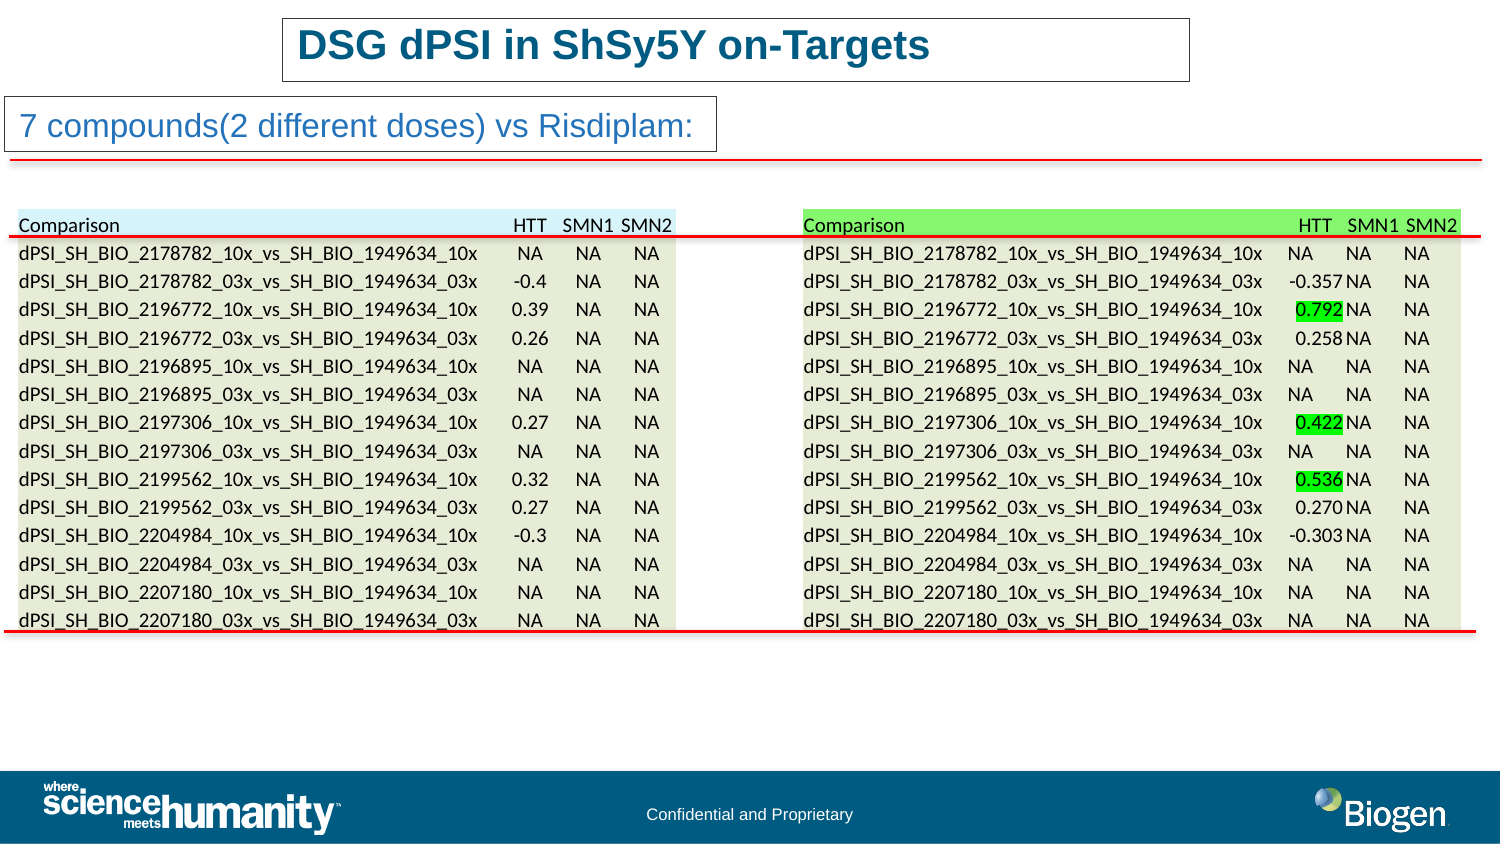

# DSG dPSI in ShSy5Y on-Targets
7 compounds(2 different doses) vs Risdiplam:
| Comparison | HTT | SMN1 | SMN2 |
| --- | --- | --- | --- |
| dPSI\_SH\_BIO\_2178782\_10x\_vs\_SH\_BIO\_1949634\_10x | NA | NA | NA |
| dPSI\_SH\_BIO\_2178782\_03x\_vs\_SH\_BIO\_1949634\_03x | -0.4 | NA | NA |
| dPSI\_SH\_BIO\_2196772\_10x\_vs\_SH\_BIO\_1949634\_10x | 0.39 | NA | NA |
| dPSI\_SH\_BIO\_2196772\_03x\_vs\_SH\_BIO\_1949634\_03x | 0.26 | NA | NA |
| dPSI\_SH\_BIO\_2196895\_10x\_vs\_SH\_BIO\_1949634\_10x | NA | NA | NA |
| dPSI\_SH\_BIO\_2196895\_03x\_vs\_SH\_BIO\_1949634\_03x | NA | NA | NA |
| dPSI\_SH\_BIO\_2197306\_10x\_vs\_SH\_BIO\_1949634\_10x | 0.27 | NA | NA |
| dPSI\_SH\_BIO\_2197306\_03x\_vs\_SH\_BIO\_1949634\_03x | NA | NA | NA |
| dPSI\_SH\_BIO\_2199562\_10x\_vs\_SH\_BIO\_1949634\_10x | 0.32 | NA | NA |
| dPSI\_SH\_BIO\_2199562\_03x\_vs\_SH\_BIO\_1949634\_03x | 0.27 | NA | NA |
| dPSI\_SH\_BIO\_2204984\_10x\_vs\_SH\_BIO\_1949634\_10x | -0.3 | NA | NA |
| dPSI\_SH\_BIO\_2204984\_03x\_vs\_SH\_BIO\_1949634\_03x | NA | NA | NA |
| dPSI\_SH\_BIO\_2207180\_10x\_vs\_SH\_BIO\_1949634\_10x | NA | NA | NA |
| dPSI\_SH\_BIO\_2207180\_03x\_vs\_SH\_BIO\_1949634\_03x | NA | NA | NA |
| Comparison | HTT | SMN1 | SMN2 |
| --- | --- | --- | --- |
| dPSI\_SH\_BIO\_2178782\_10x\_vs\_SH\_BIO\_1949634\_10x | NA | NA | NA |
| dPSI\_SH\_BIO\_2178782\_03x\_vs\_SH\_BIO\_1949634\_03x | -0.357 | NA | NA |
| dPSI\_SH\_BIO\_2196772\_10x\_vs\_SH\_BIO\_1949634\_10x | 0.792 | NA | NA |
| dPSI\_SH\_BIO\_2196772\_03x\_vs\_SH\_BIO\_1949634\_03x | 0.258 | NA | NA |
| dPSI\_SH\_BIO\_2196895\_10x\_vs\_SH\_BIO\_1949634\_10x | NA | NA | NA |
| dPSI\_SH\_BIO\_2196895\_03x\_vs\_SH\_BIO\_1949634\_03x | NA | NA | NA |
| dPSI\_SH\_BIO\_2197306\_10x\_vs\_SH\_BIO\_1949634\_10x | 0.422 | NA | NA |
| dPSI\_SH\_BIO\_2197306\_03x\_vs\_SH\_BIO\_1949634\_03x | NA | NA | NA |
| dPSI\_SH\_BIO\_2199562\_10x\_vs\_SH\_BIO\_1949634\_10x | 0.536 | NA | NA |
| dPSI\_SH\_BIO\_2199562\_03x\_vs\_SH\_BIO\_1949634\_03x | 0.270 | NA | NA |
| dPSI\_SH\_BIO\_2204984\_10x\_vs\_SH\_BIO\_1949634\_10x | -0.303 | NA | NA |
| dPSI\_SH\_BIO\_2204984\_03x\_vs\_SH\_BIO\_1949634\_03x | NA | NA | NA |
| dPSI\_SH\_BIO\_2207180\_10x\_vs\_SH\_BIO\_1949634\_10x | NA | NA | NA |
| dPSI\_SH\_BIO\_2207180\_03x\_vs\_SH\_BIO\_1949634\_03x | NA | NA | NA |